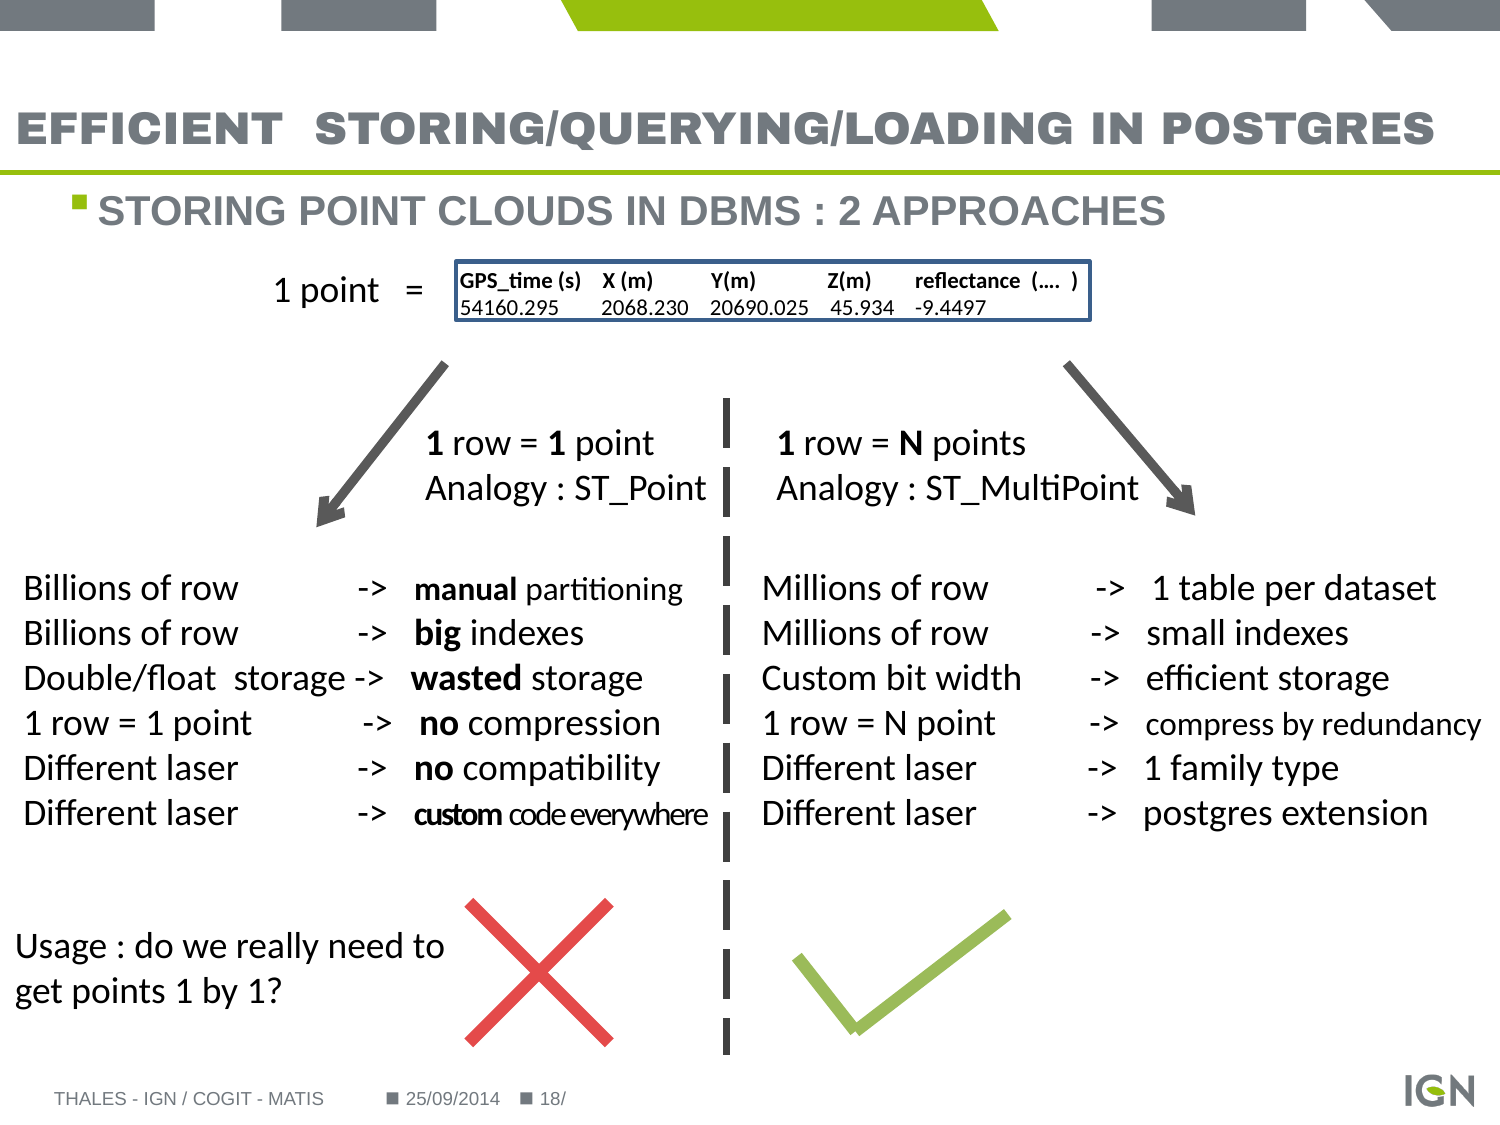

# efficient  storing/querying/Loading in postgres
Storing point clouds in DBMS : 2 approaches

1 point   =
GPS_time (s)    X (m)           Y(m)	             Z(m)	 reflectance  (….  )
54160.295        2068.230    20690.025    45.934 	 -9.4497

1 row = 1 point
Analogy : ST_Point
1 row = N points
Analogy : ST_MultiPoint
Billions of row              ->   manual partitioning
Billions of row              ->   big indexes
Double/float  storage ->   wasted storage
1 row = 1 point             ->   no compression
Different laser              ->   no compatibility
Different laser              ->   custom code everywhere

Millions of row 	    ->   1 table per dataset
Millions of row            ->   small indexes
Custom bit width        ->   efficient storage
1 row = N point           ->   compress by redundancy
Different laser             ->   1 family type
Different laser             ->   postgres extension

Usage : do we really need to get points 1 by 1?
Thales - IGN / COGIT - MATIS
25/09/2014
18/